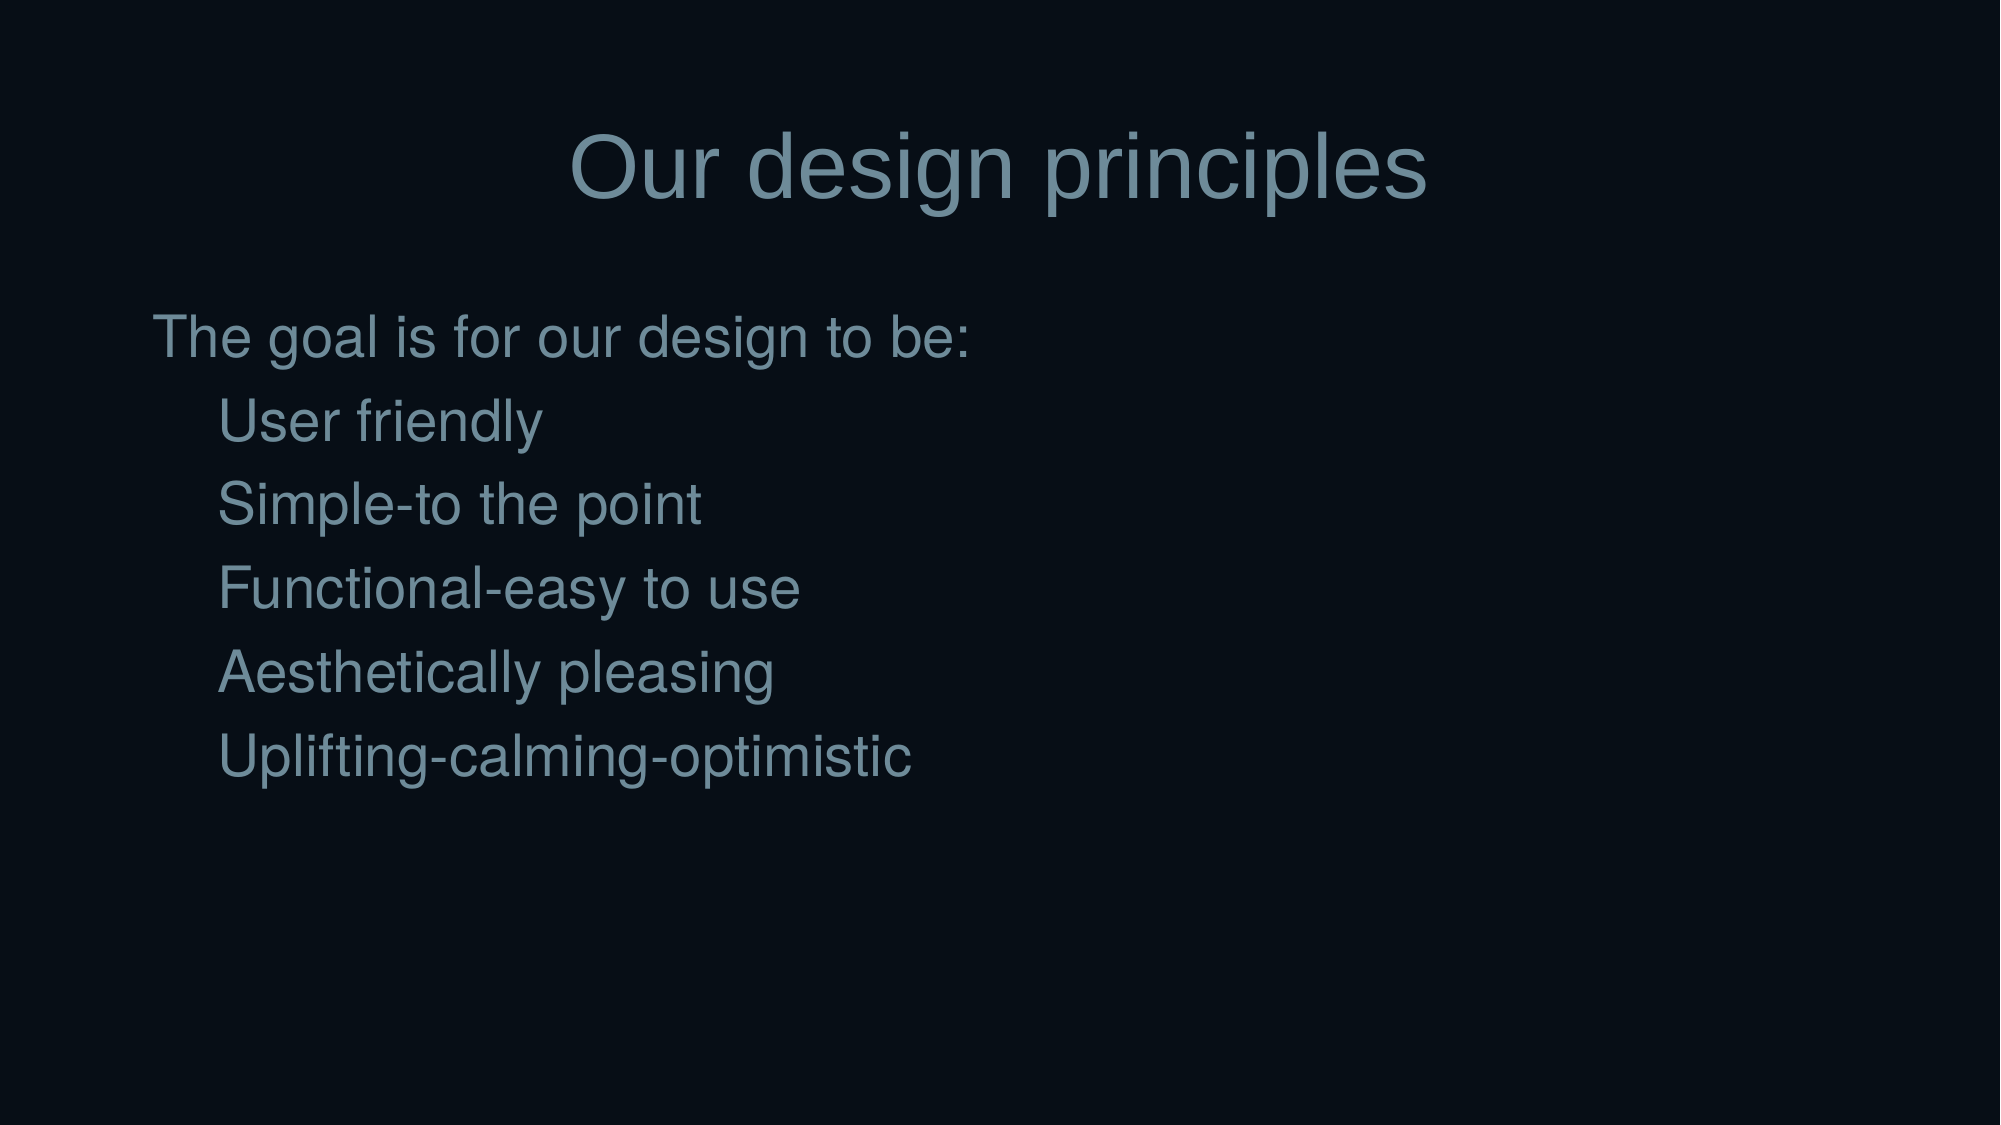

# Our design principles
The goal is for our design to be:
    User friendly
    Simple-to the point
    Functional-easy to use
    Aesthetically pleasing
    Uplifting-calming-optimistic